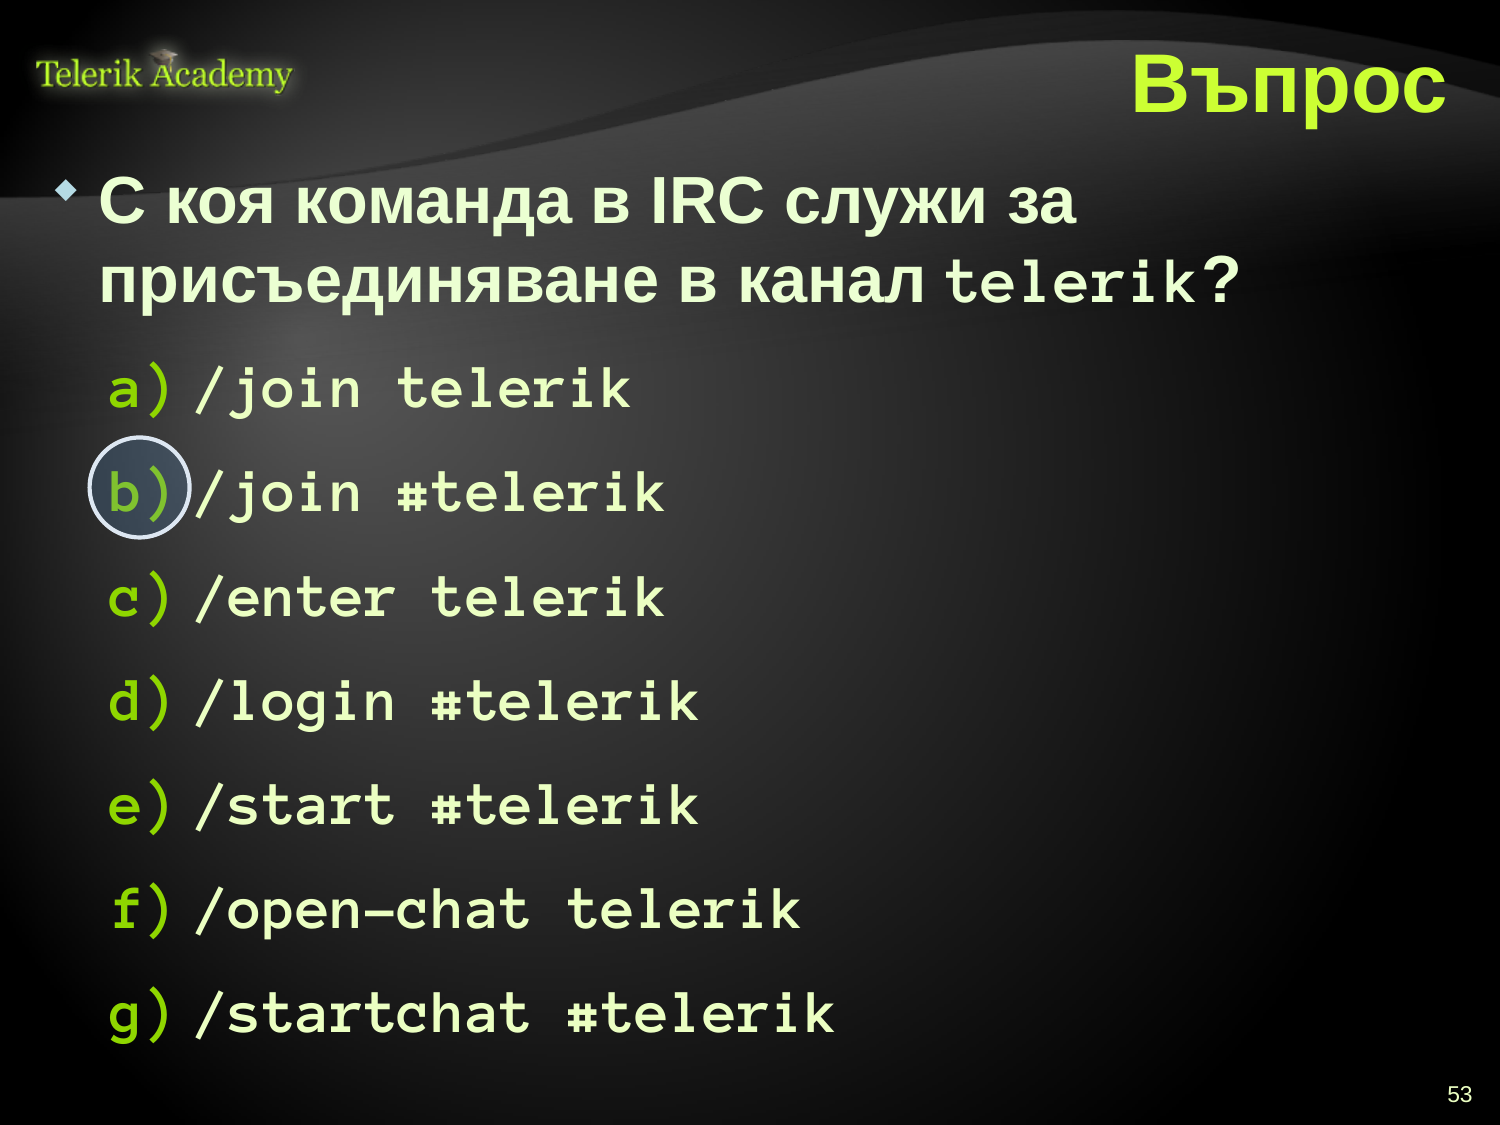

# Въпрос
С коя команда в IRC служи за присъединяване в канал telerik?
/join telerik
/join #telerik
/enter telerik
/login #telerik
/start #telerik
/open-chat telerik
/startchat #telerik

53